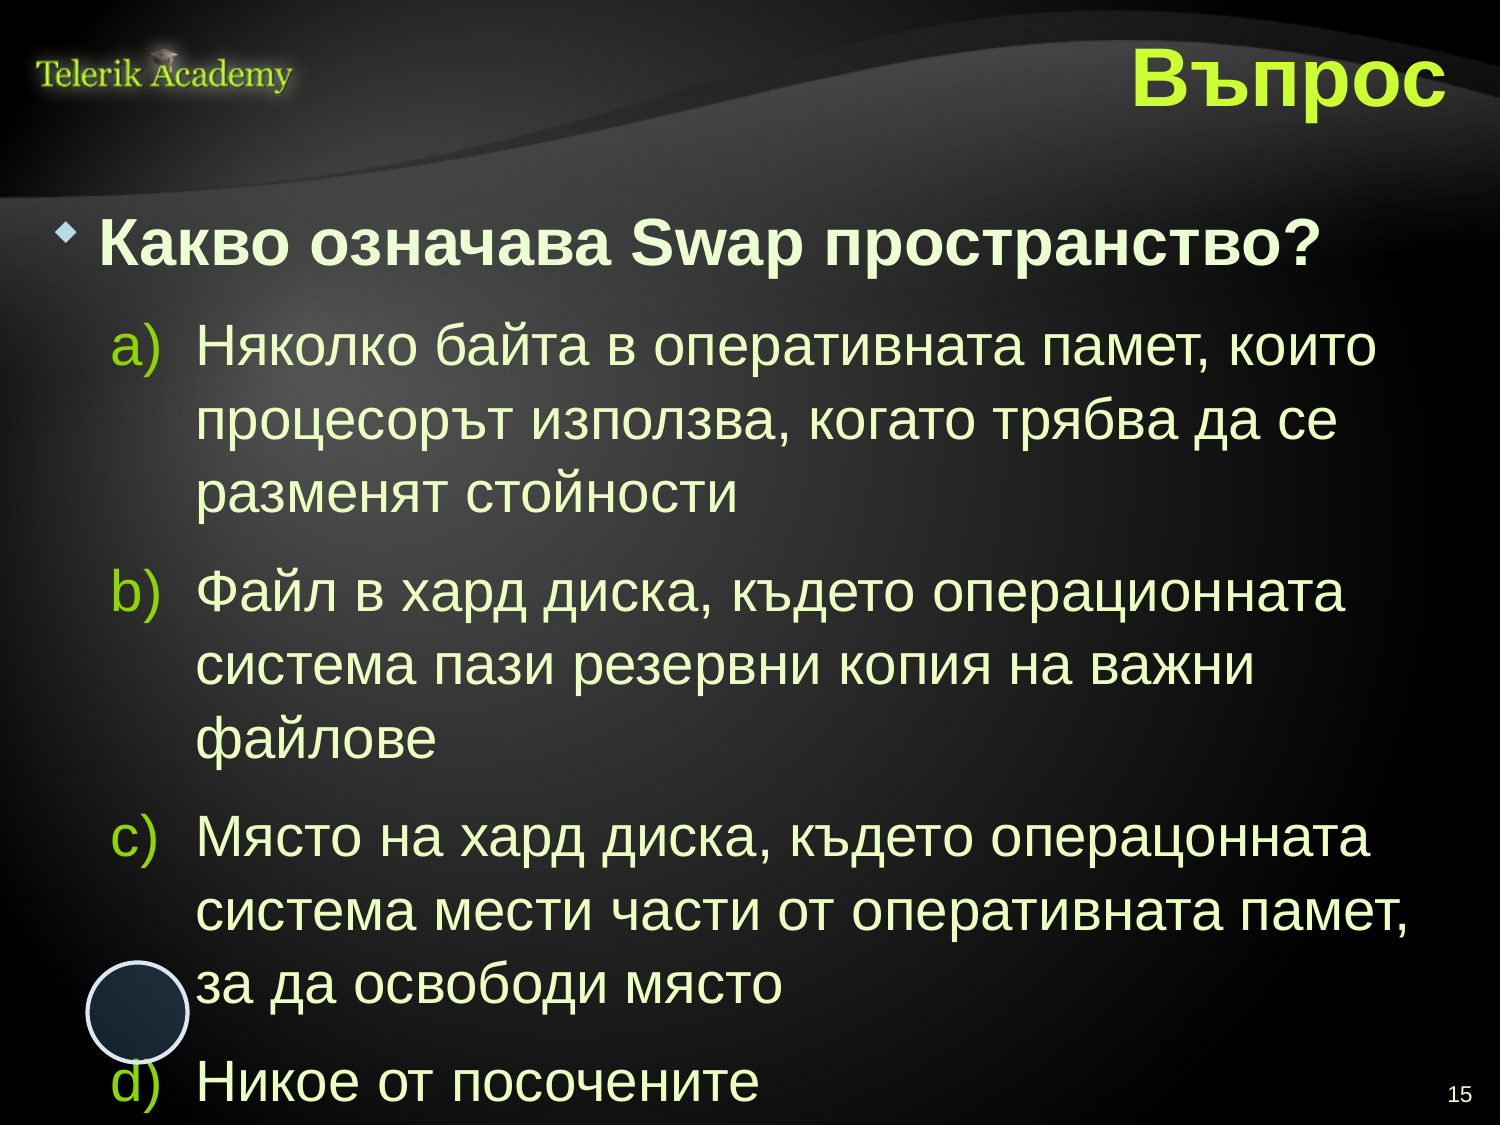

# Въпрос
Какво означава Swap пространство?
Няколко байта в оперативната памет, които процесорът използва, когато трябва да се разменят стойности
Файл в хард диска, където операционната система пази резервни копия на важни файлове
Място на хард диска, където операцонната система мести части от оперативната памет, за да освободи място
Никое от посочените

15